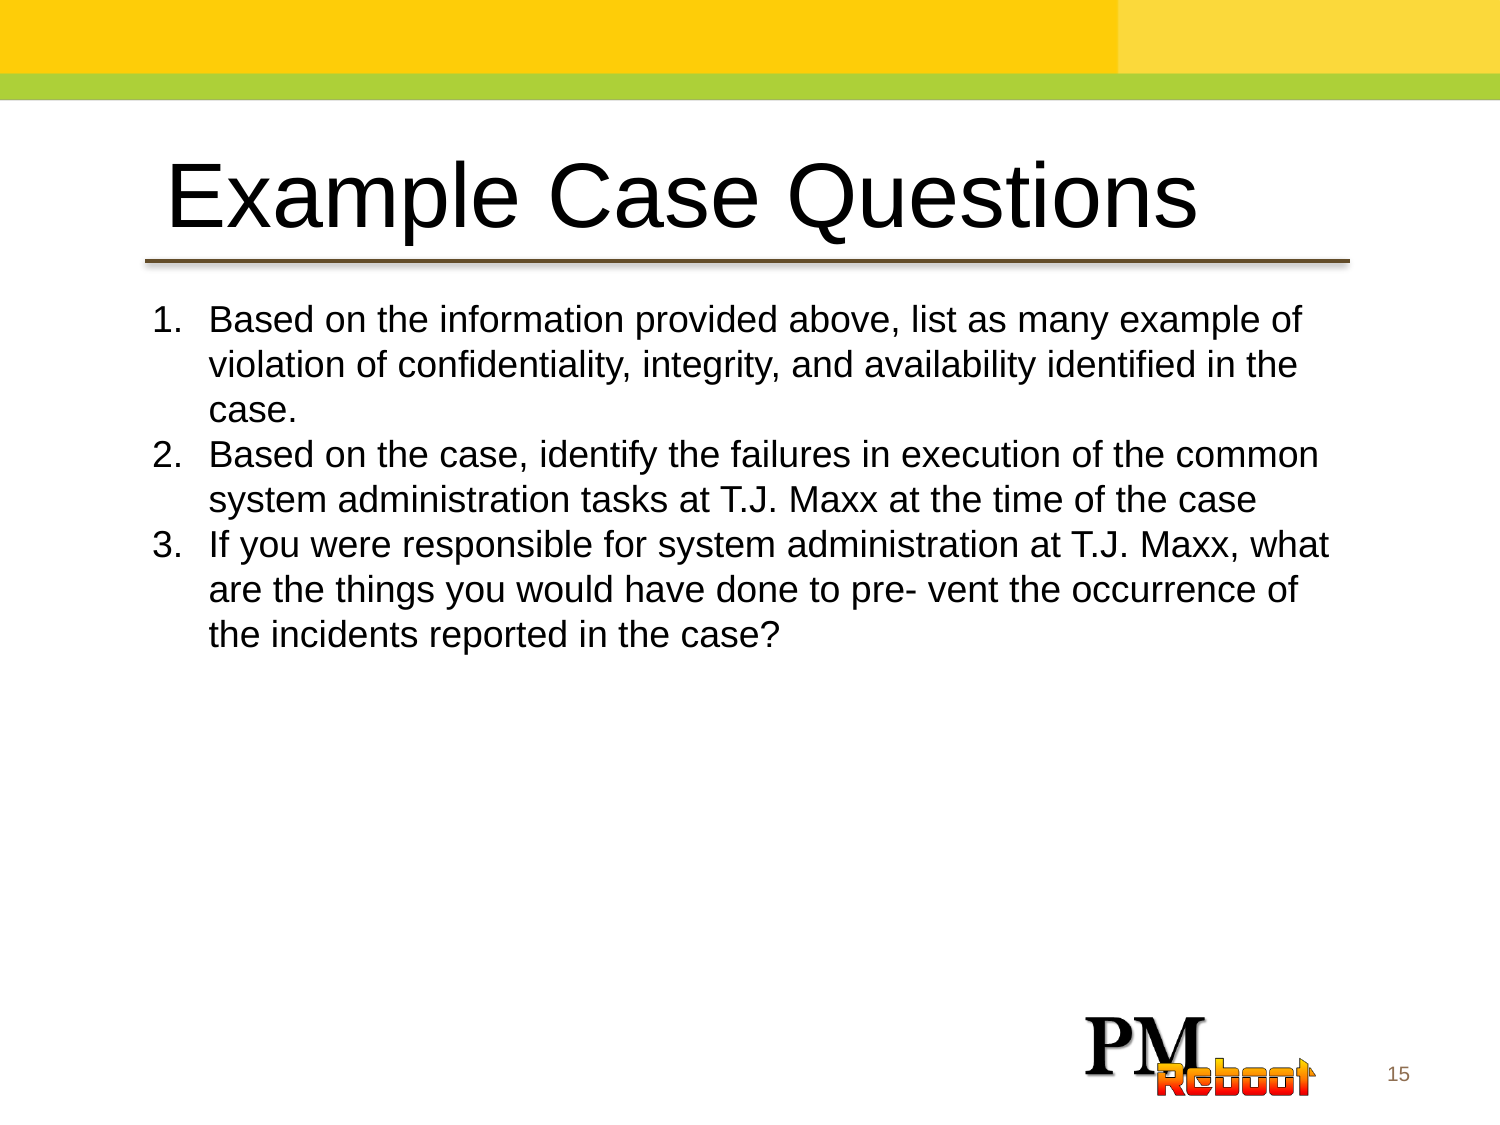

Example Case Questions
Based on the information provided above, list as many example of violation of confidentiality, integrity, and availability identified in the case.
Based on the case, identify the failures in execution of the common system administration tasks at T.J. Maxx at the time of the case
If you were responsible for system administration at T.J. Maxx, what are the things you would have done to pre- vent the occurrence of the incidents reported in the case?

15